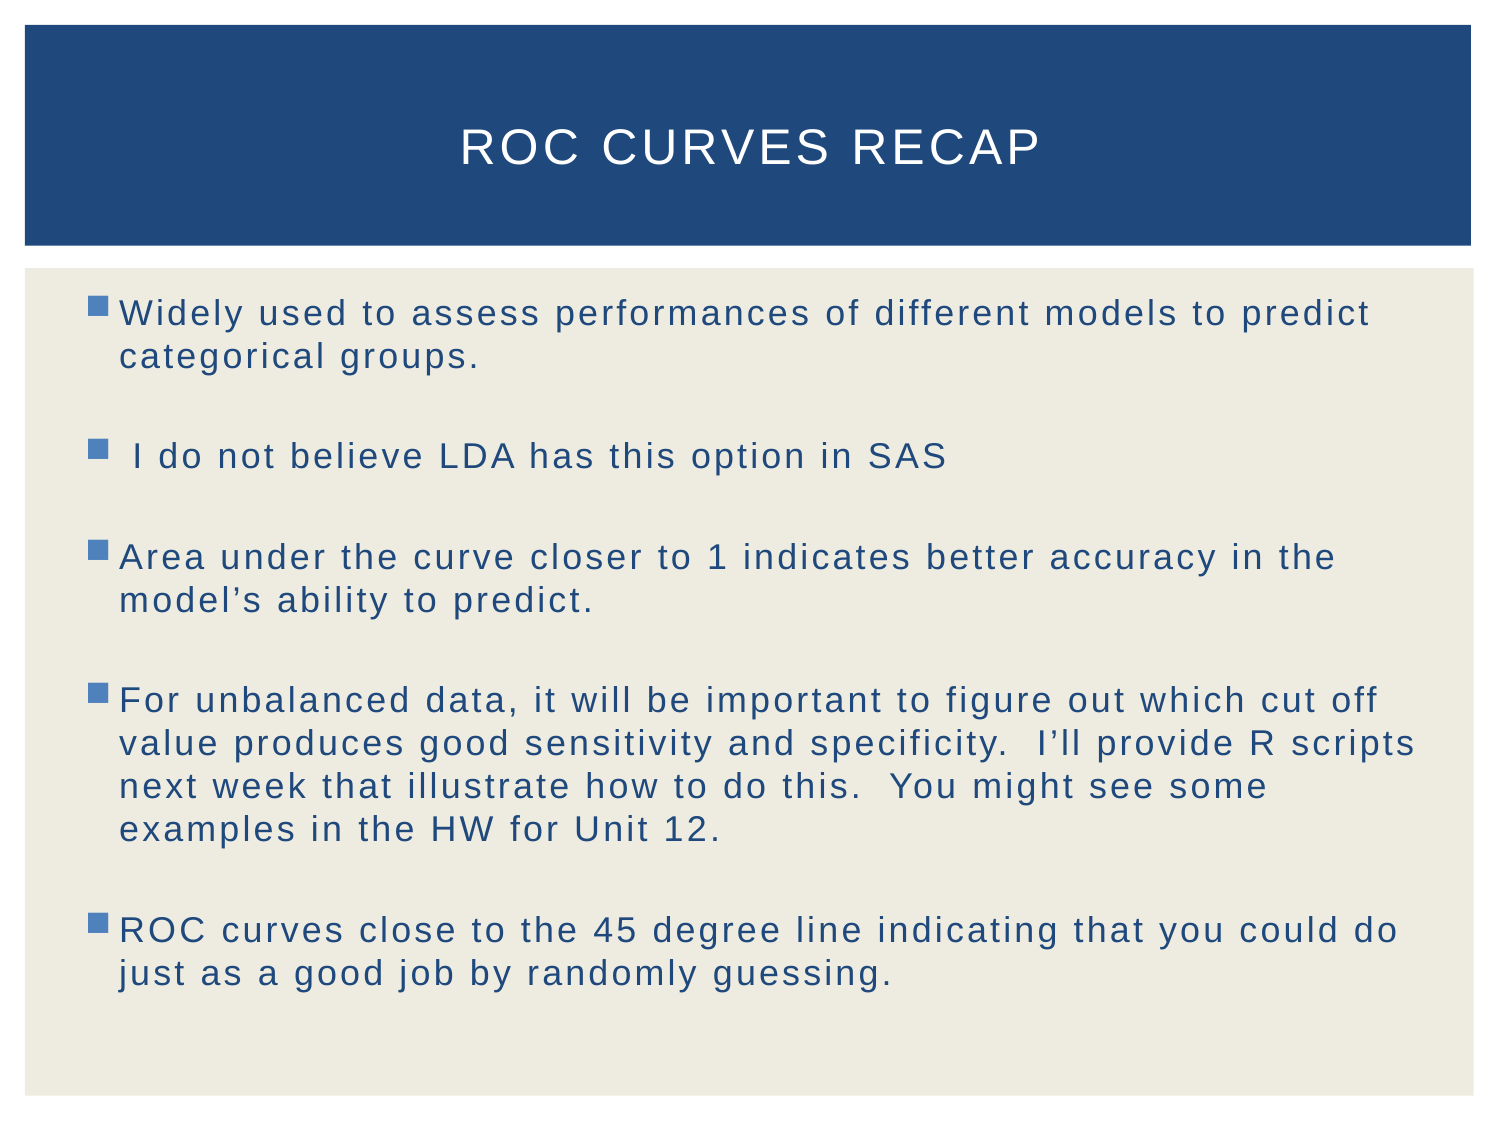

# ROC curves Recap
Widely used to assess performances of different models to predict categorical groups.

 I do not believe LDA has this option in SAS

Area under the curve closer to 1 indicates better accuracy in the model’s ability to predict.

For unbalanced data, it will be important to figure out which cut off value produces good sensitivity and specificity.  I’ll provide R scripts next week that illustrate how to do this.  You might see some examples in the HW for Unit 12.

ROC curves close to the 45 degree line indicating that you could do just as a good job by randomly guessing.